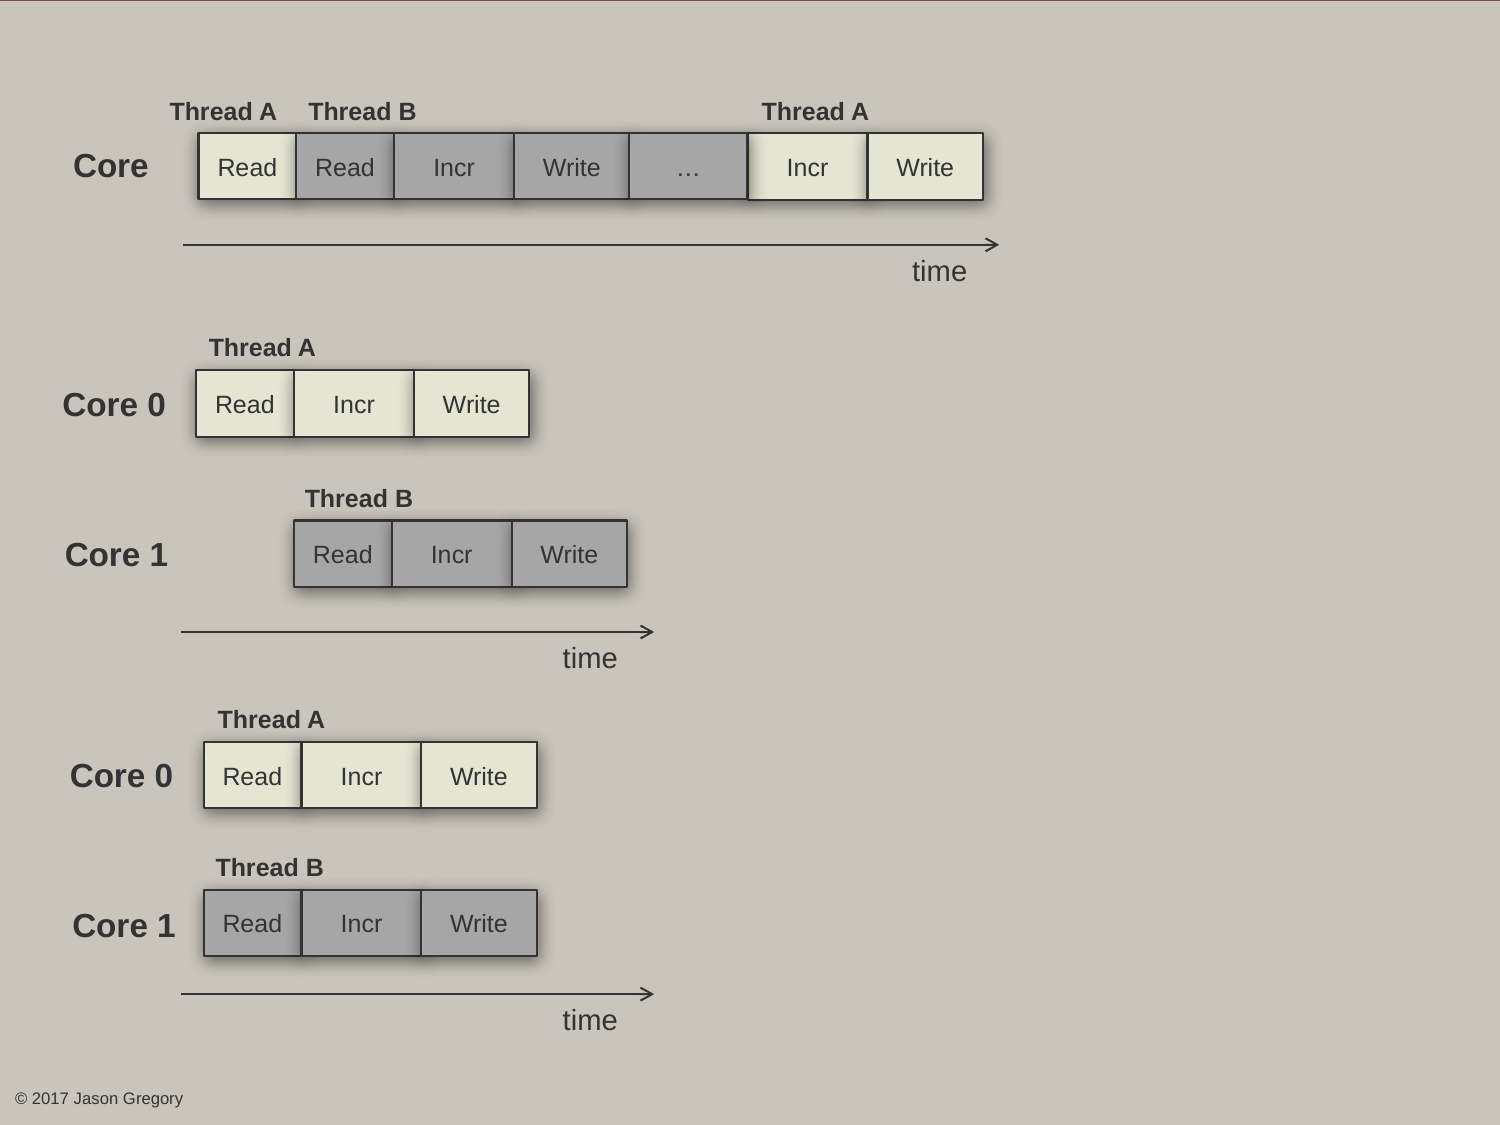

Thread B
Thread A
Thread A
Read
Read
Incr
Write
…
Incr
Write
Core
time
Thread A
Read
Incr
Write
Core 0
Thread B
Read
Incr
Write
Core 1
time
Thread A
Read
Incr
Write
Core 0
Thread B
Read
Incr
Write
Core 1
time
© 2017 Jason Gregory